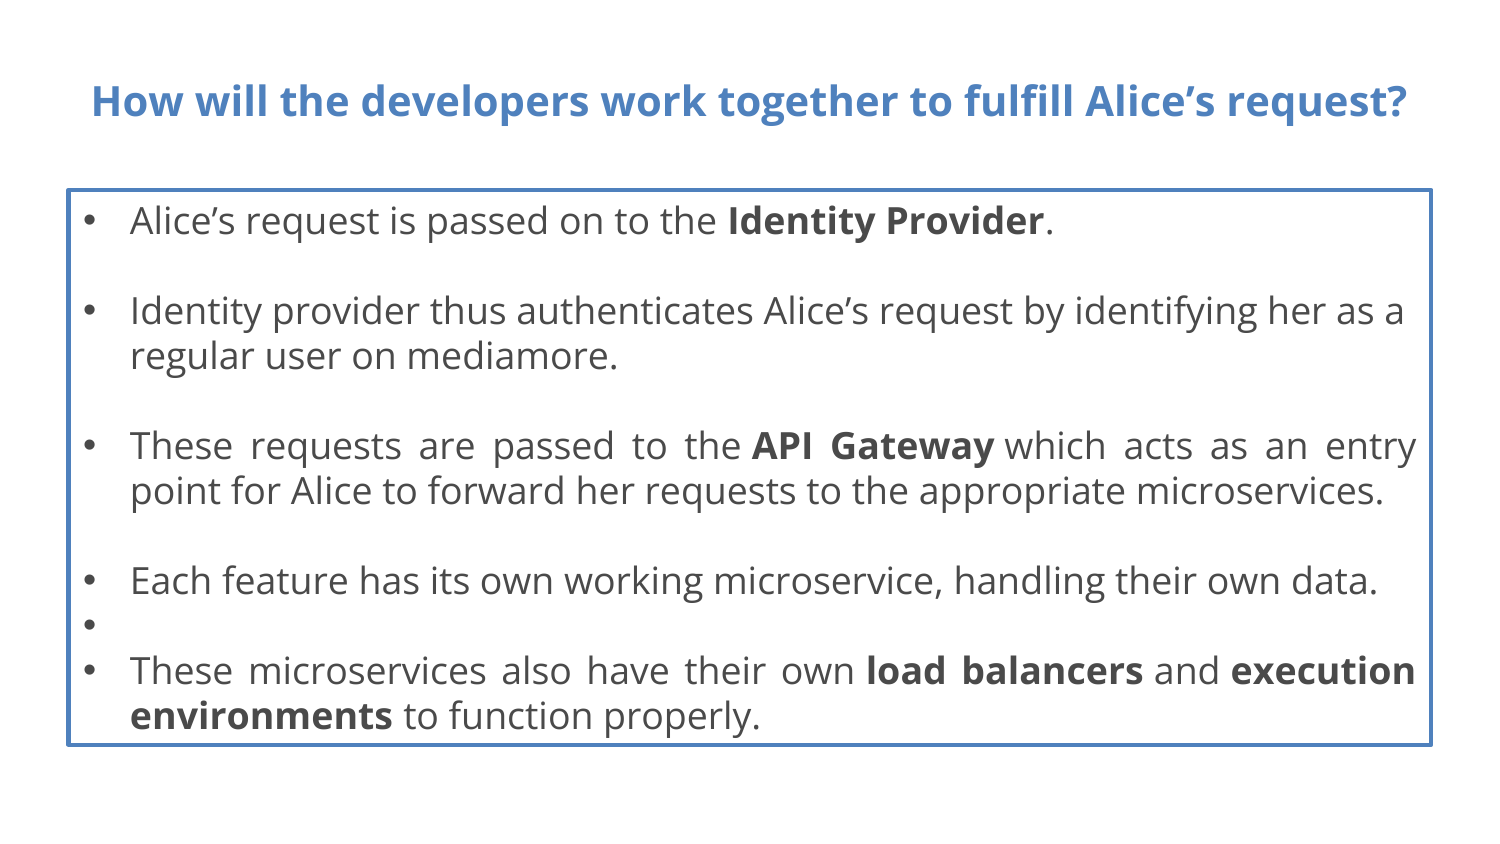

How will the developers work together to fulfill Alice’s request?
Alice’s request is passed on to the Identity Provider.

Identity provider thus authenticates Alice’s request by identifying her as a regular user on mediamore.

These requests are passed to the API Gateway which acts as an entry point for Alice to forward her requests to the appropriate microservices.

Each feature has its own working microservice, handling their own data.

These microservices also have their own load balancers and execution environments to function properly.